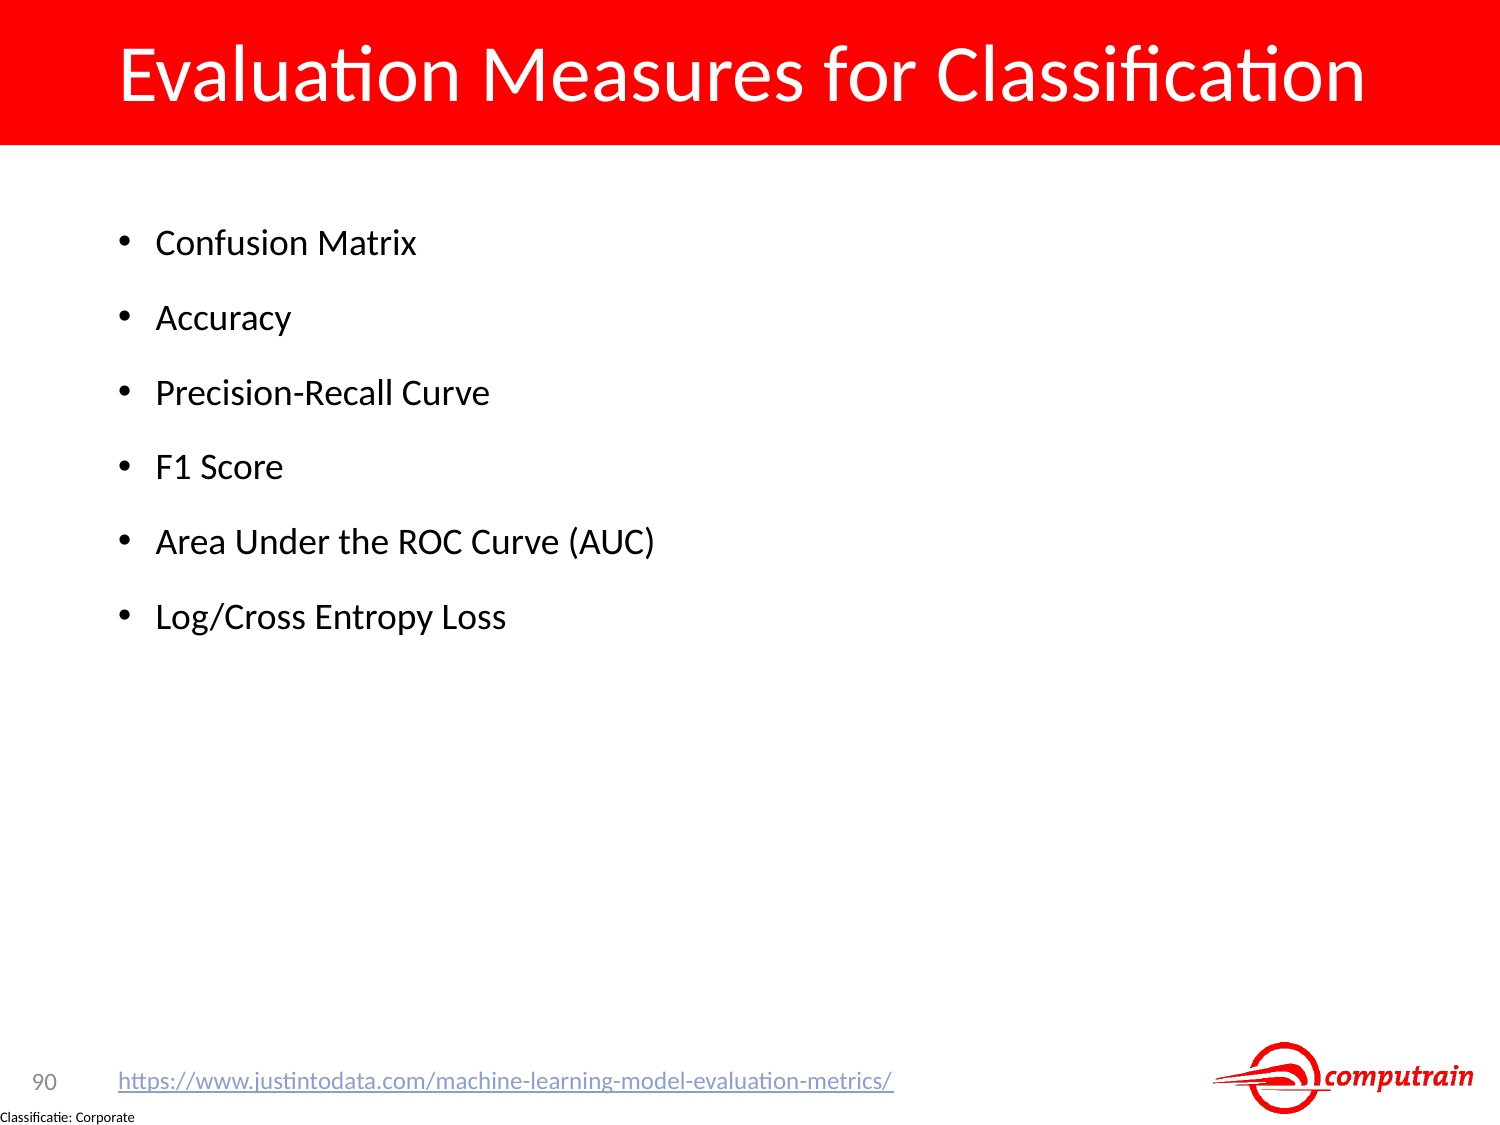

# Evaluation Measures for Classification
Confusion Matrix
Accuracy
Precision-Recall Curve
F1 Score
Area Under the ROC Curve (AUC)
Log/Cross Entropy Loss

https://www.justintodata.com/machine-learning-model-evaluation-metrics/
90